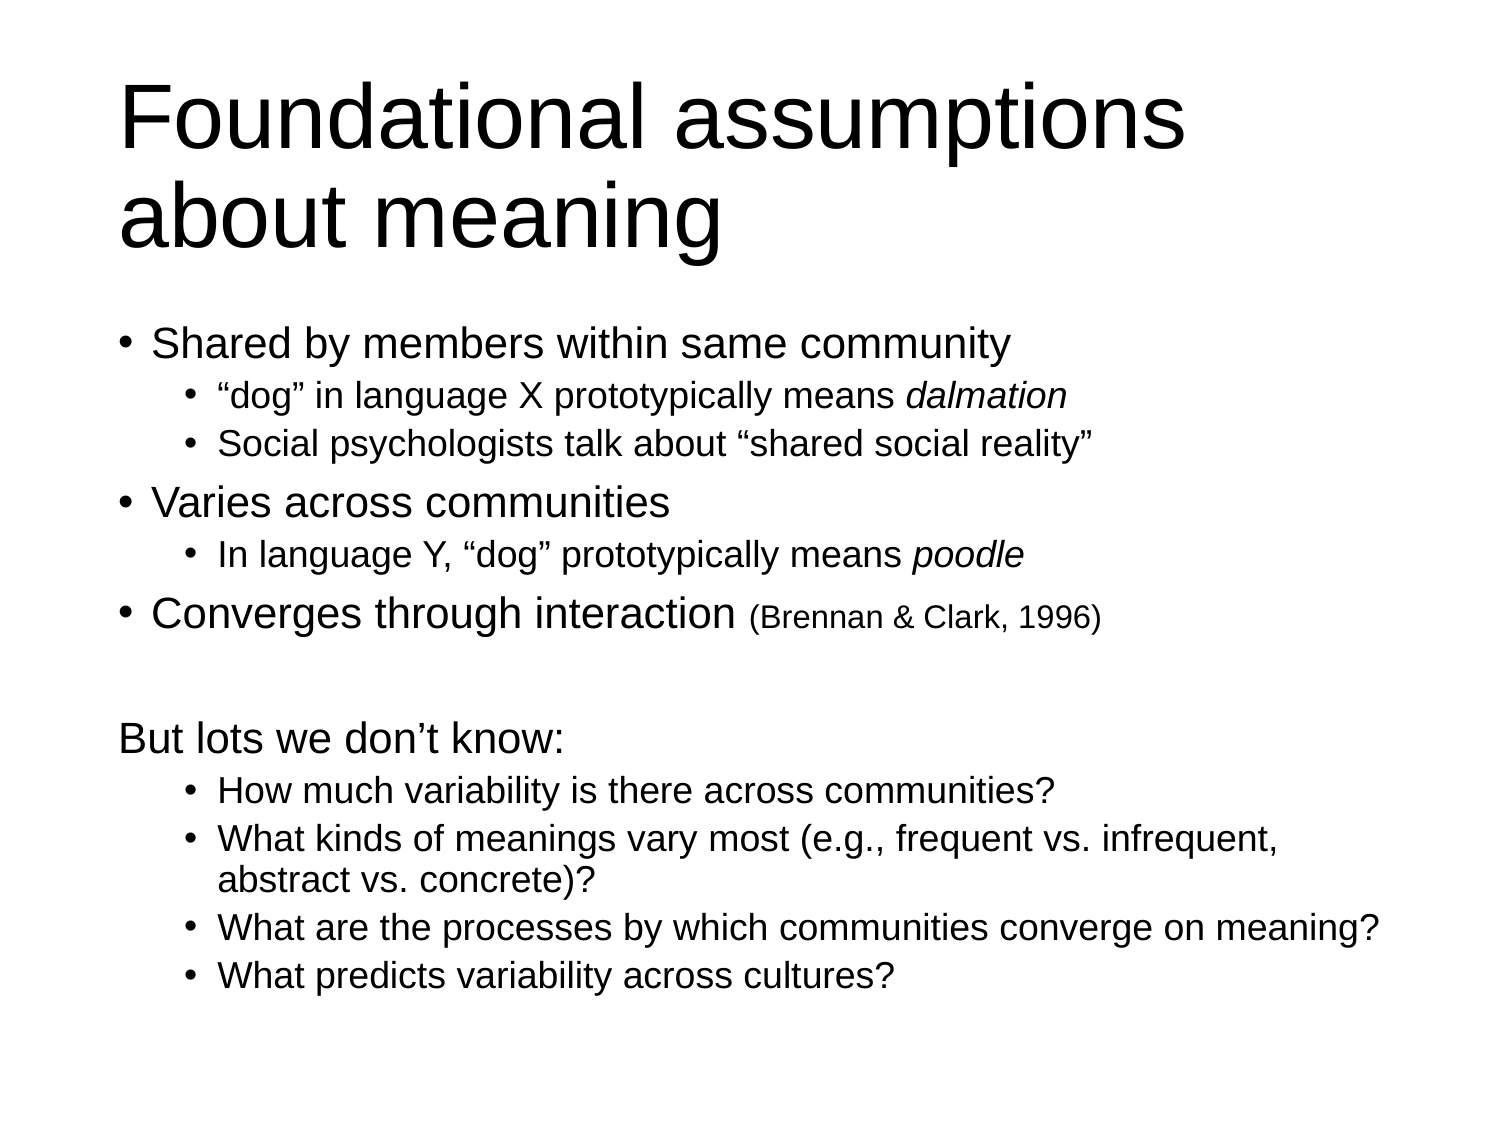

# Foundational assumptions about meaning
Shared by members within same community
“dog” in language X prototypically means dalmation
Social psychologists talk about “shared social reality”
Varies across communities
In language Y, “dog” prototypically means poodle
Converges through interaction (Brennan & Clark, 1996)

But lots we don’t know:
How much variability is there across communities?
What kinds of meanings vary most (e.g., frequent vs. infrequent, abstract vs. concrete)?
What are the processes by which communities converge on meaning?
What predicts variability across cultures?